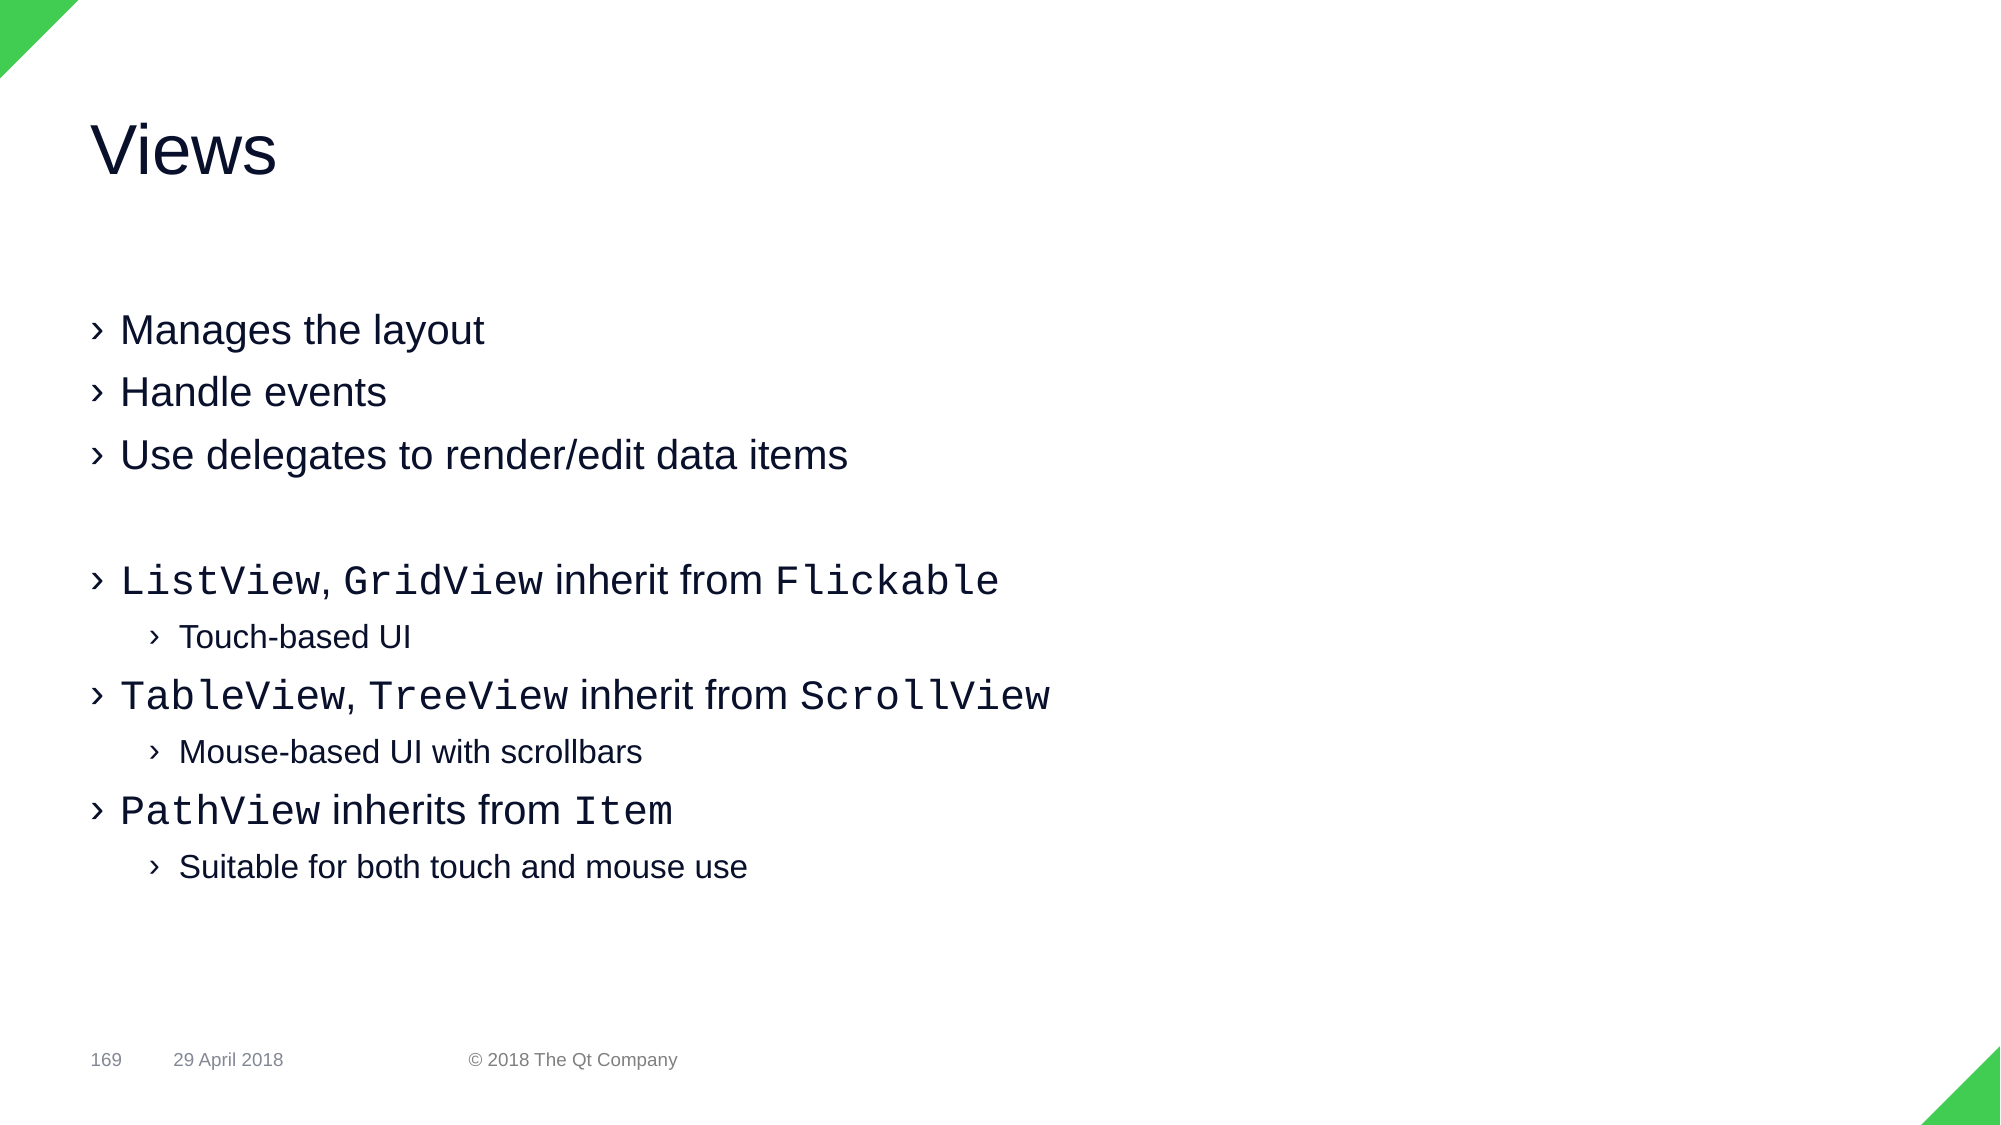

# Views
Manages the layout
Handle events
Use delegates to render/edit data items

ListView, GridView inherit from Flickable
Touch-based UI
TableView, TreeView inherit from ScrollView
Mouse-based UI with scrollbars
PathView inherits from Item
Suitable for both touch and mouse use

© 2018 The Qt Company
169
29 April 2018